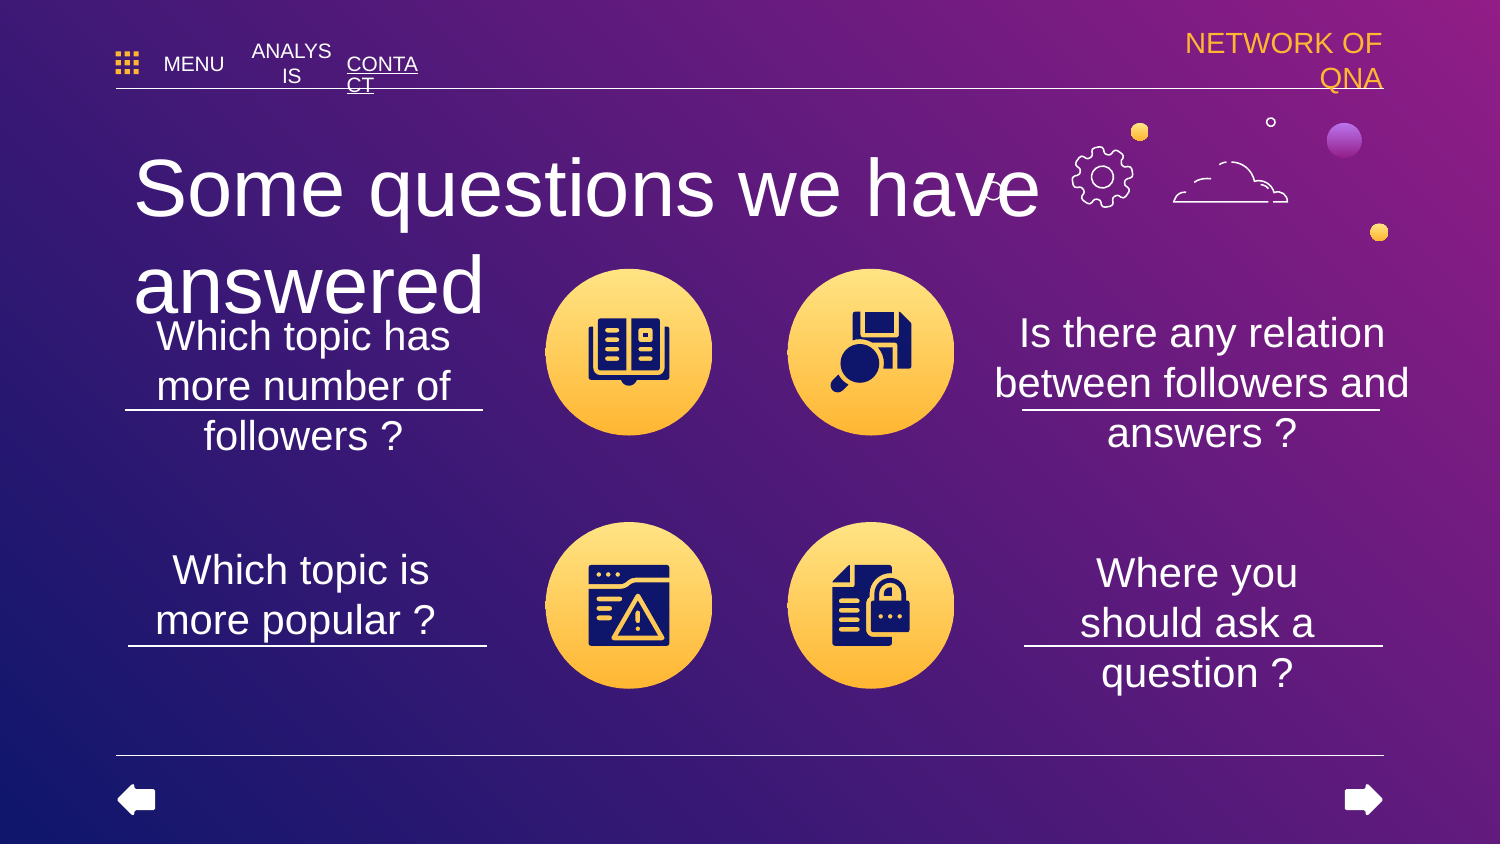

NETWORK OF QNA
MENU
ANALYSIS
CONTACT

Some questions we have answered

Is there any relation between followers and answers ?
Which topic has more number of followers ?

# Which topic is more popular ?
Where you should ask a question ?